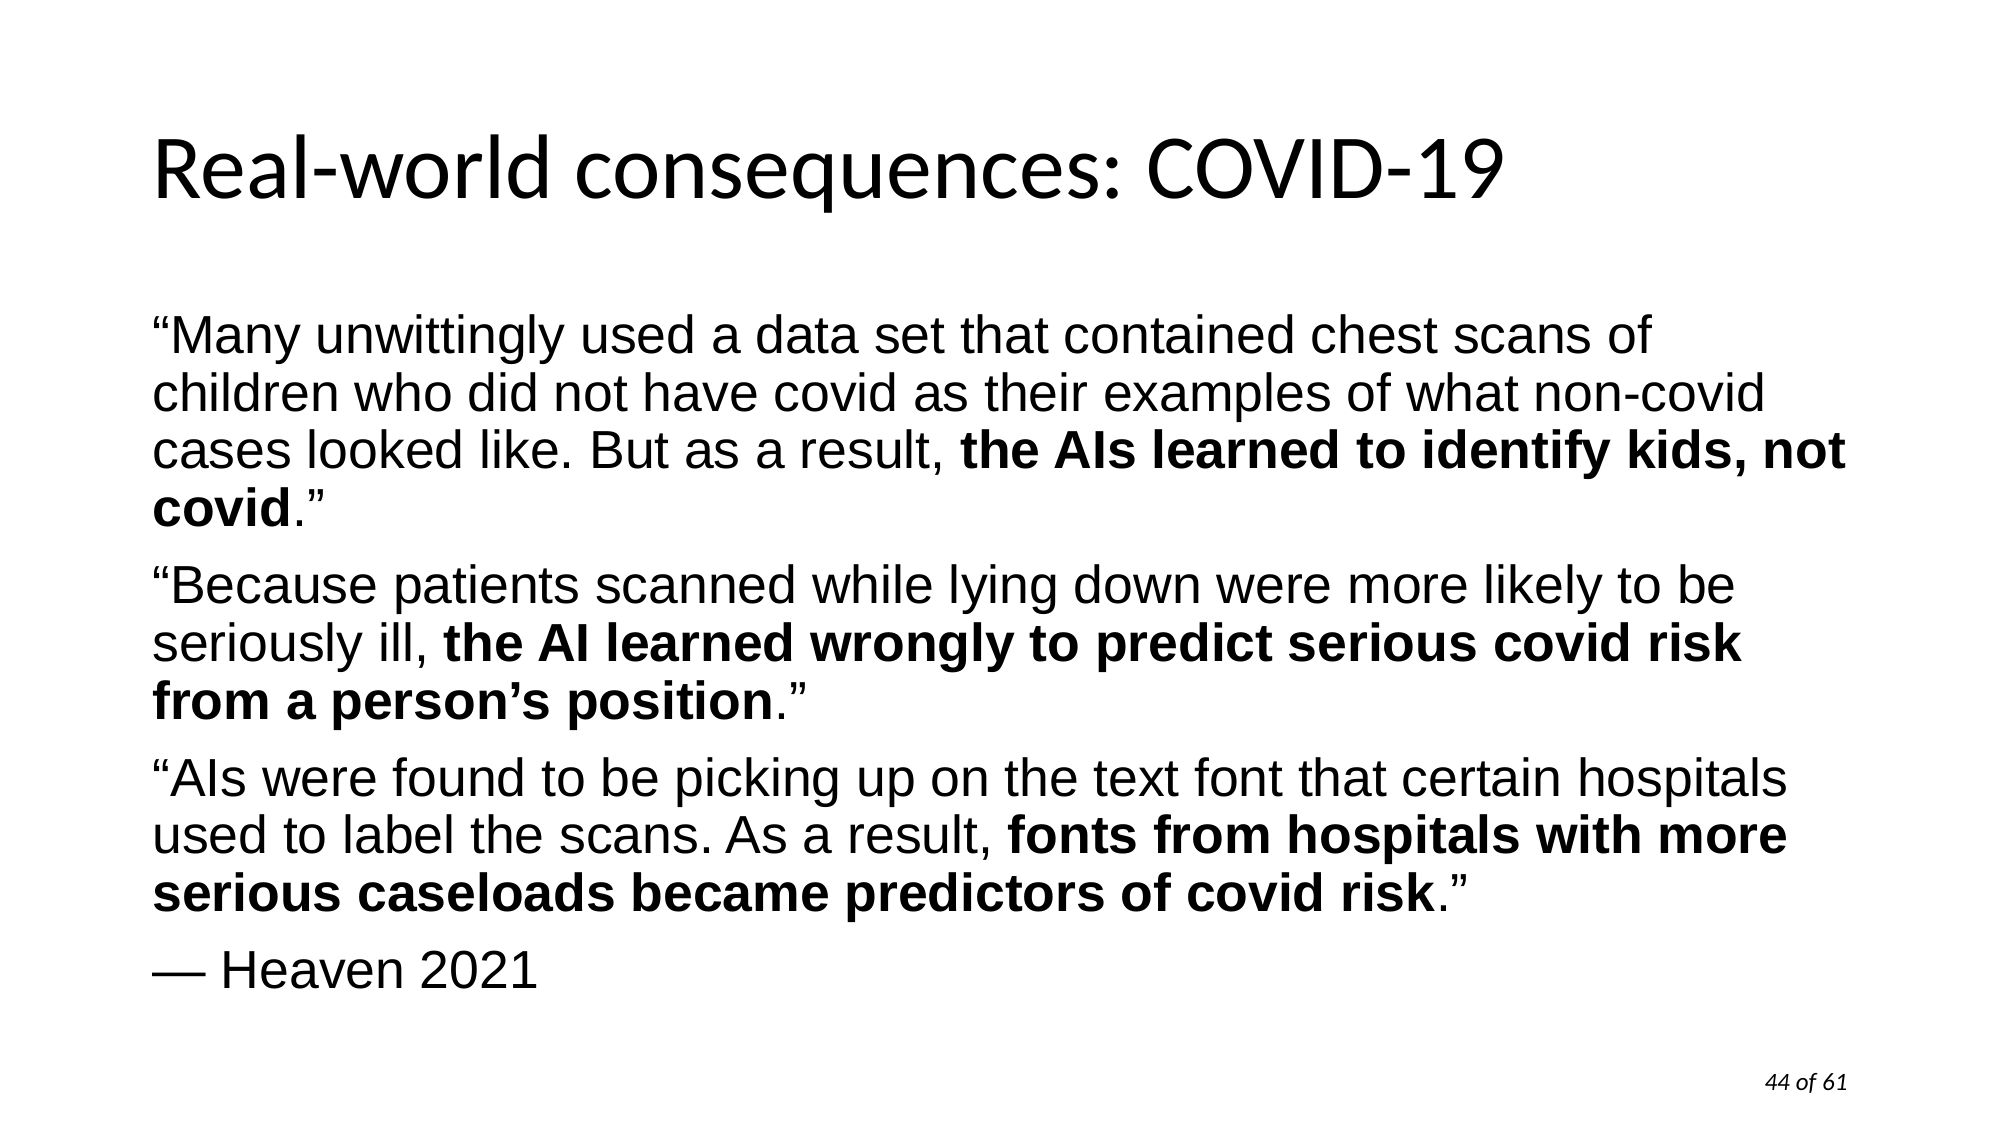

# Real-world consequences: COVID-19
“Many unwittingly used a data set that contained chest scans of children who did not have covid as their examples of what non-covid cases looked like. But as a result, the AIs learned to identify kids, not covid.”
“Because patients scanned while lying down were more likely to be seriously ill, the AI learned wrongly to predict serious covid risk from a person’s position.”
“AIs were found to be picking up on the text font that certain hospitals used to label the scans. As a result, fonts from hospitals with more serious caseloads became predictors of covid risk.”
— Heaven 2021